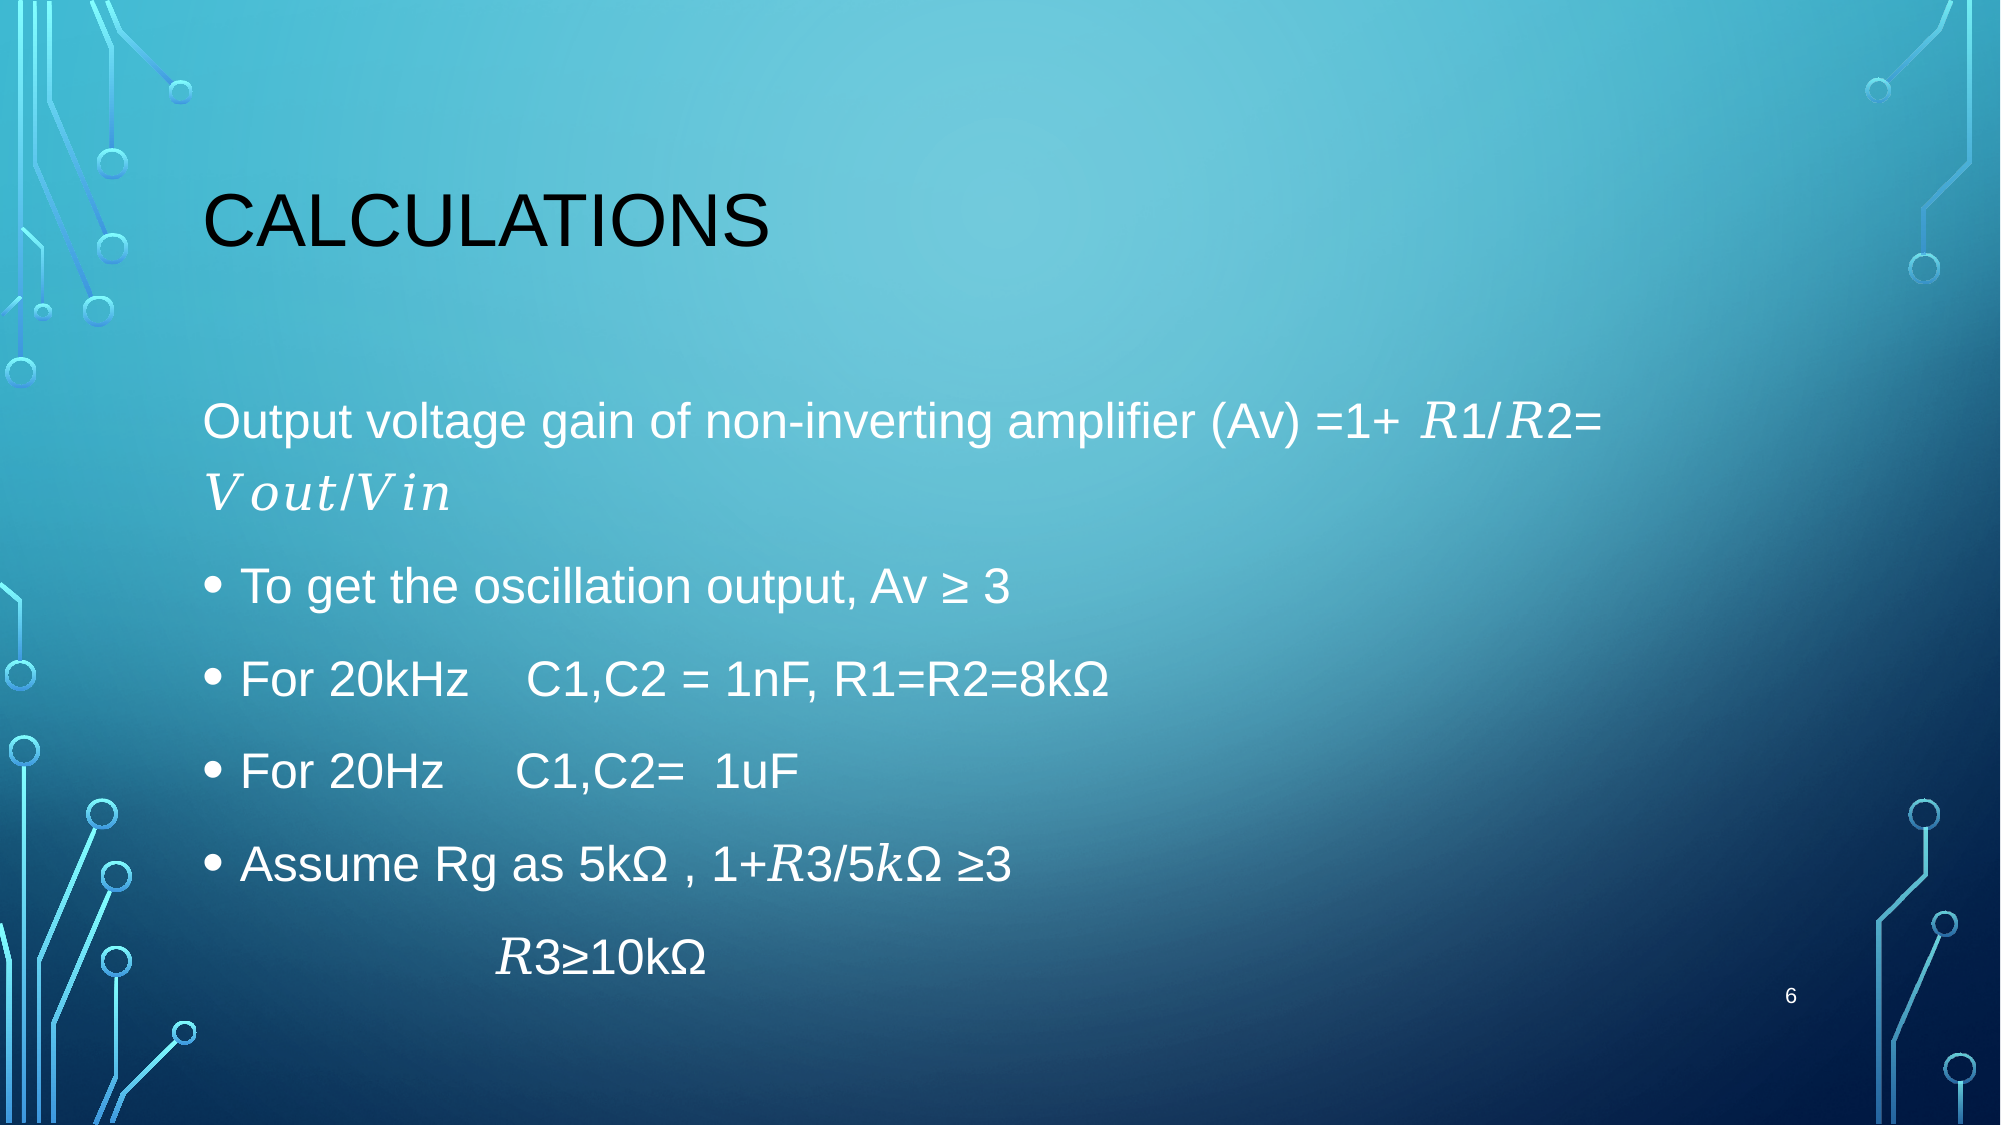

# Calculations
Output voltage gain of non-inverting amplifier (Av) =1+ 𝑅1/𝑅2= 𝑉𝑜𝑢𝑡/𝑉𝑖𝑛
To get the oscillation output, Av ≥ 3
For 20kHz    C1,C2 = 1nF, R1=R2=8kΩ
For 20Hz     C1,C2=  1uF
Assume Rg as 5kΩ , 1+𝑅3/5𝑘Ω ≥3
                     𝑅3≥10kΩ
6